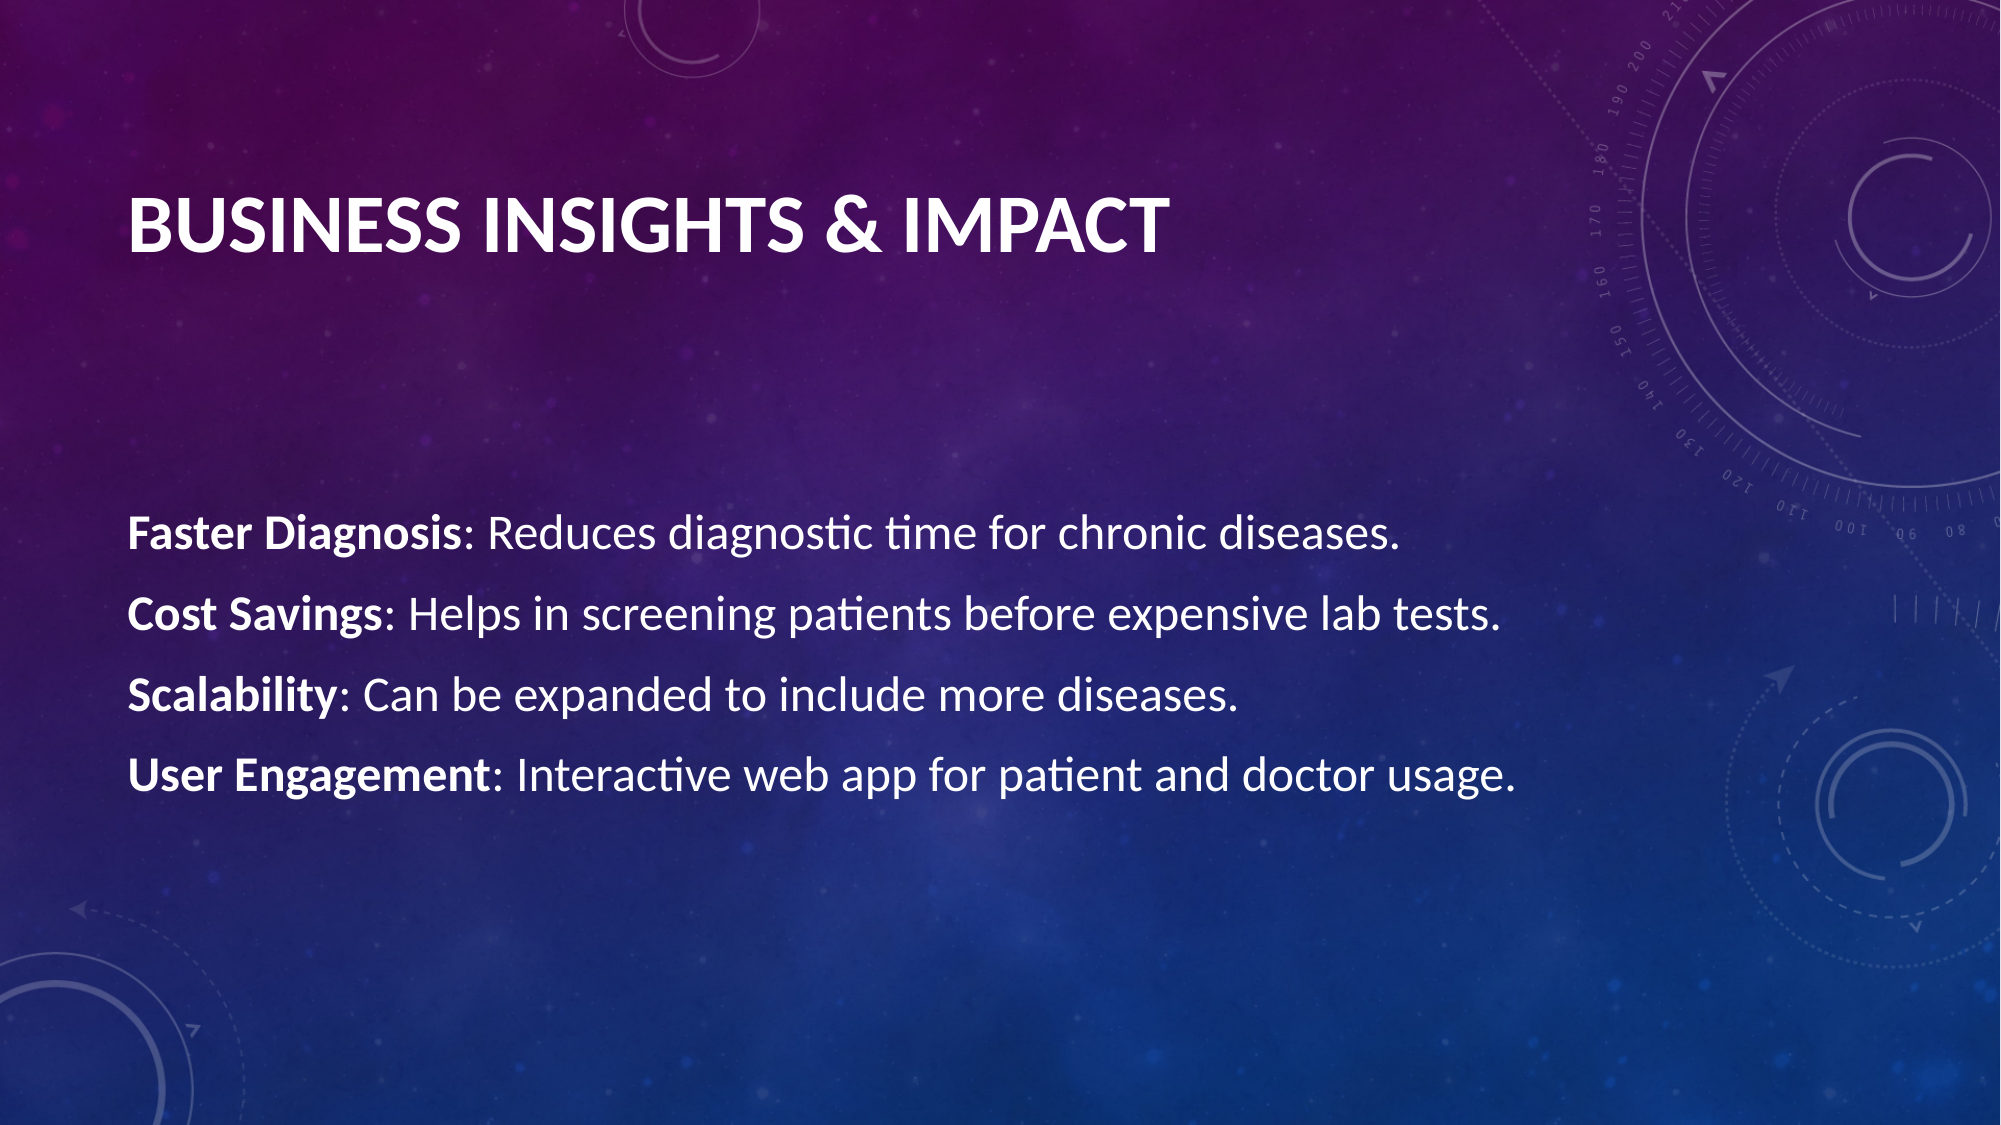

# Business Insights & Impact
Faster Diagnosis: Reduces diagnostic time for chronic diseases.
Cost Savings: Helps in screening patients before expensive lab tests.
Scalability: Can be expanded to include more diseases.
User Engagement: Interactive web app for patient and doctor usage.